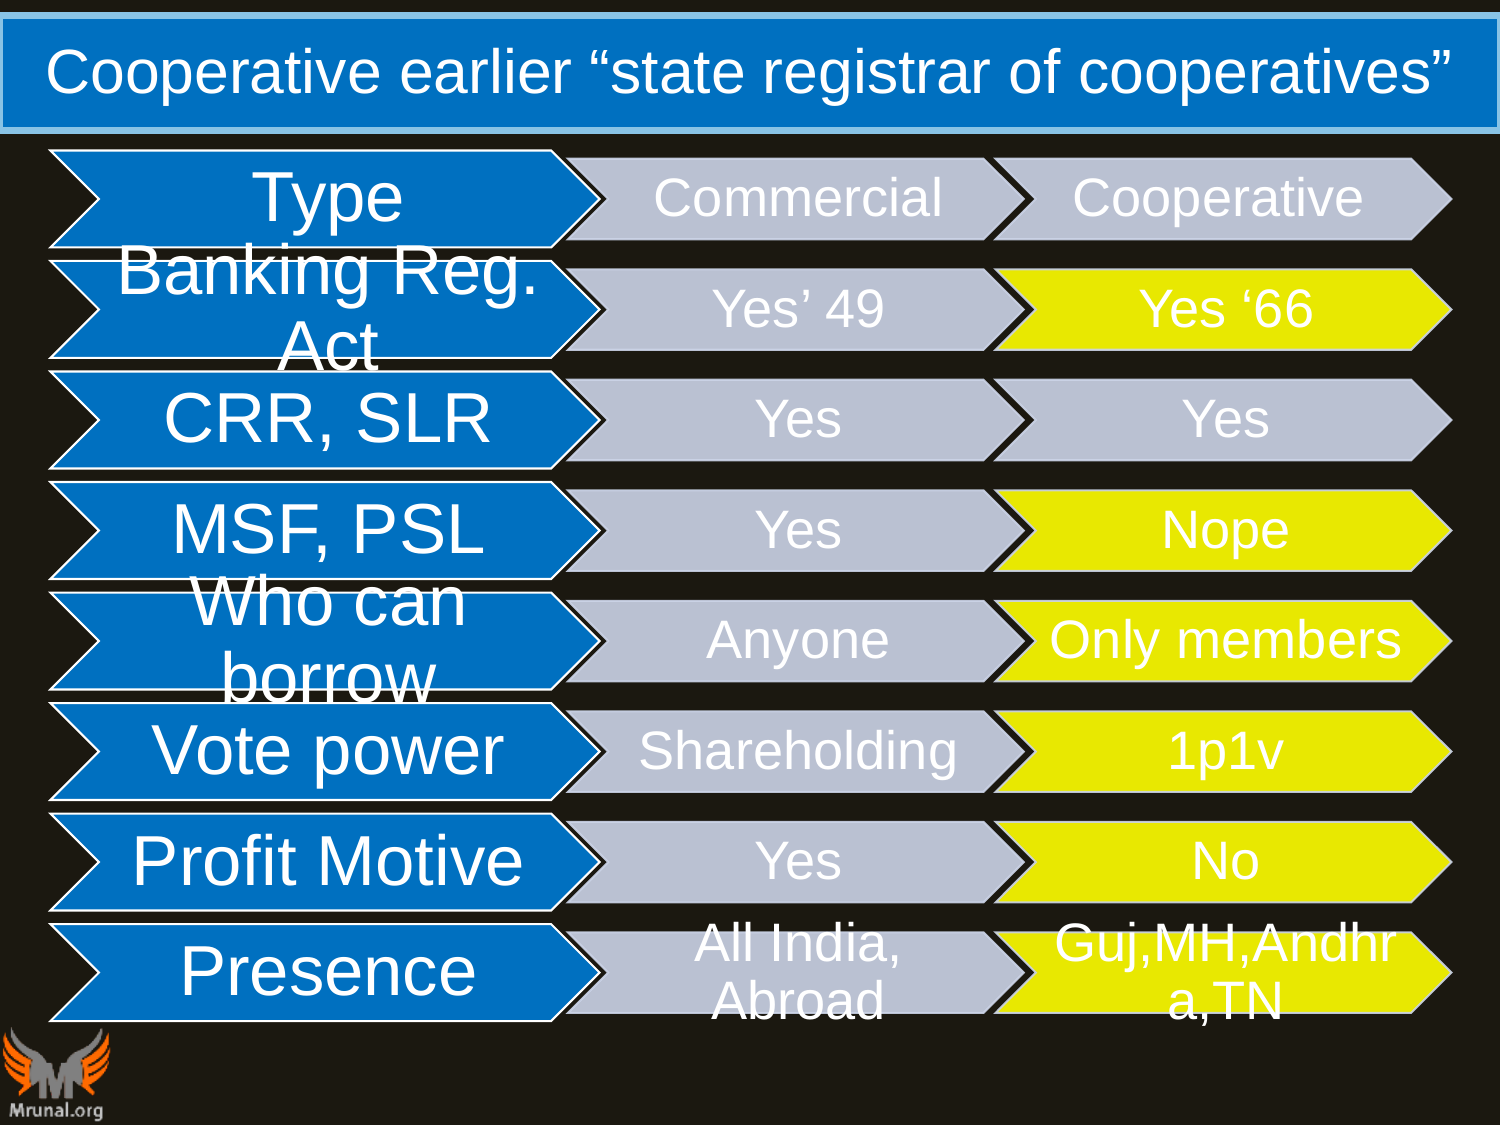

# Cooperative earlier “state registrar of cooperatives”
Type
Commercial
Cooperative
Banking Reg. Act
Yes’ 49
Yes ‘66
CRR, SLR
Yes
Yes
MSF, PSL
Yes
Nope
Who can borrow
Anyone
Only members
Vote power
Shareholding
1p1v
Profit Motive
Yes
No
Presence
All India, Abroad
Guj,MH,Andhra,TN